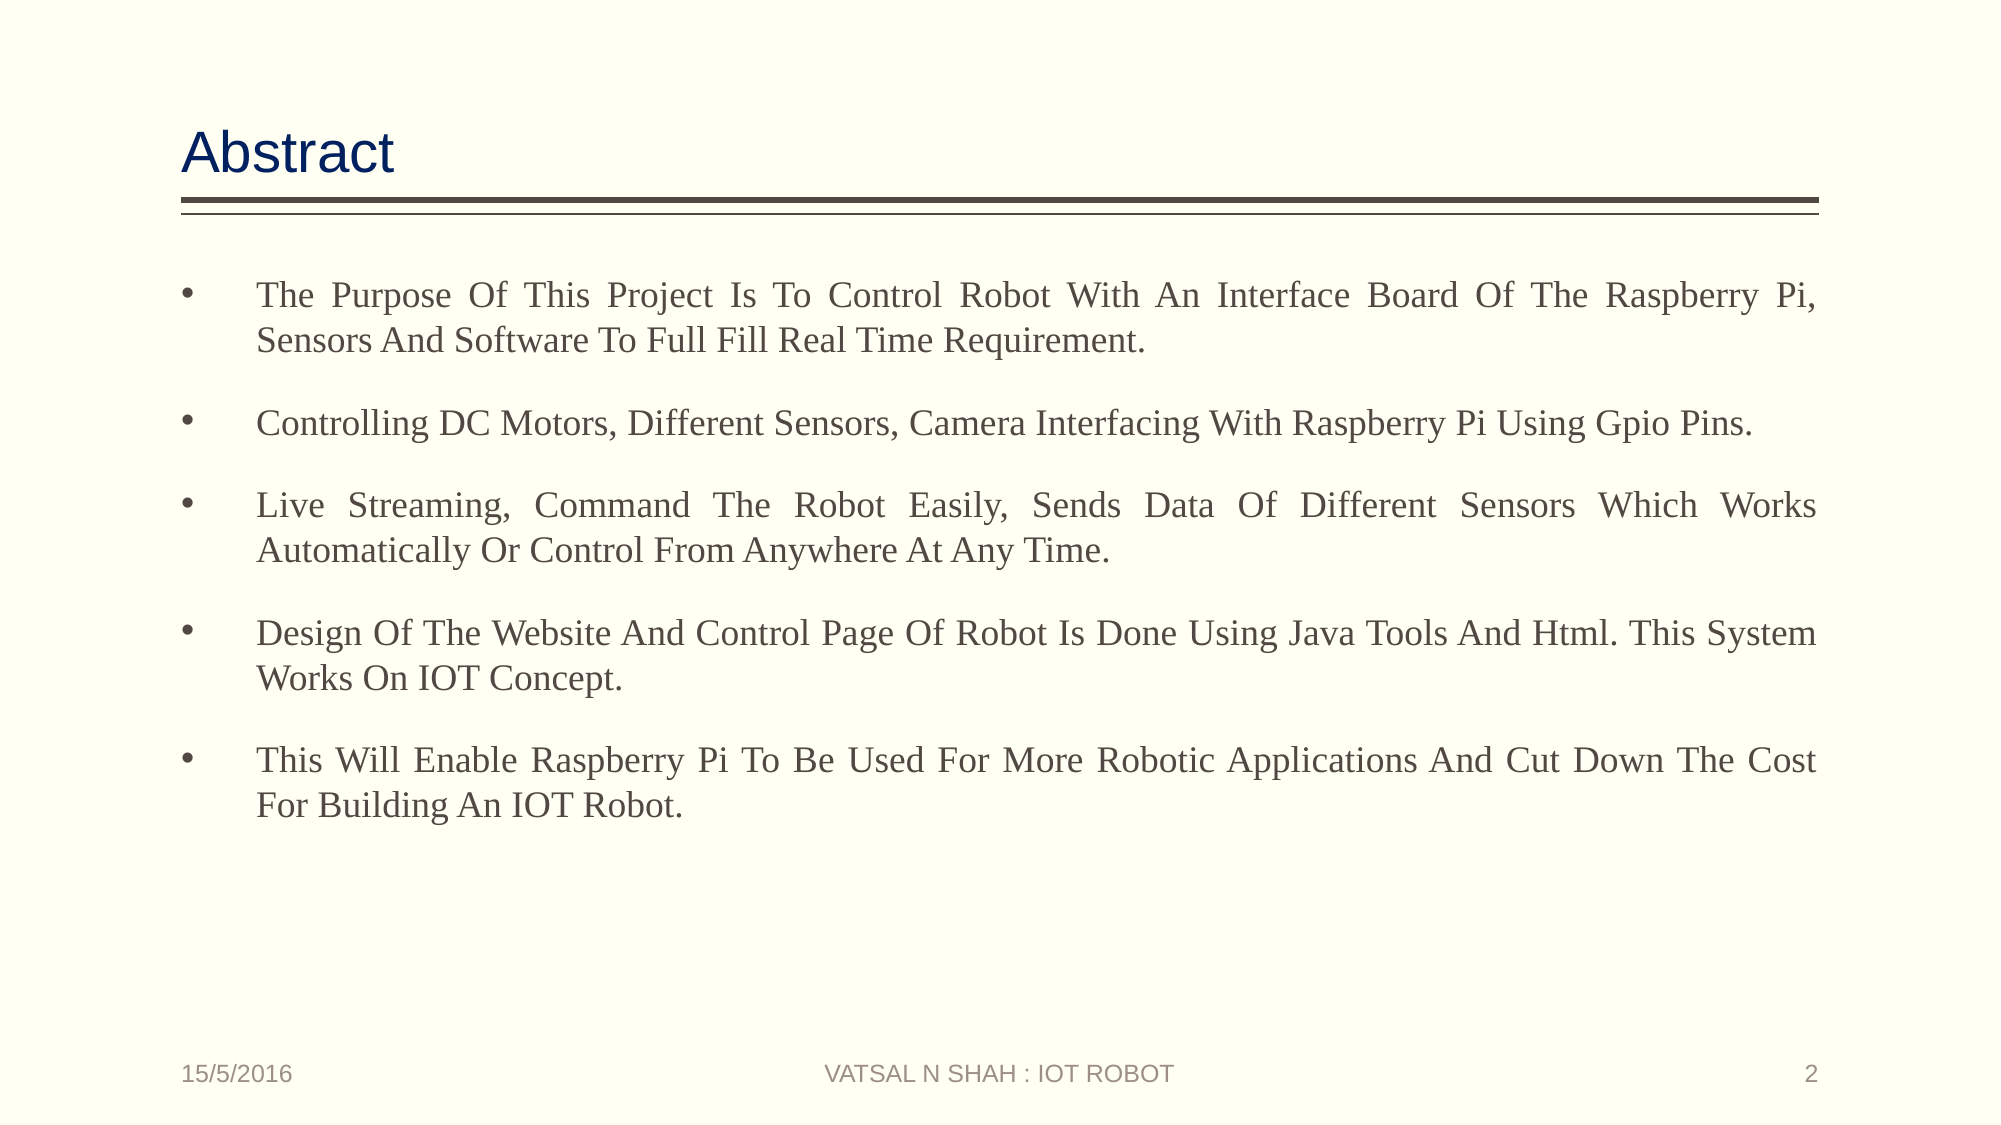

# Abstract
The Purpose Of This Project Is To Control Robot With An Interface Board Of The Raspberry Pi, Sensors And Software To Full Fill Real Time Requirement.
Controlling DC Motors, Different Sensors, Camera Interfacing With Raspberry Pi Using Gpio Pins.
Live Streaming, Command The Robot Easily, Sends Data Of Different Sensors Which Works Automatically Or Control From Anywhere At Any Time.
Design Of The Website And Control Page Of Robot Is Done Using Java Tools And Html. This System Works On IOT Concept.
This Will Enable Raspberry Pi To Be Used For More Robotic Applications And Cut Down The Cost For Building An IOT Robot.

VATSAL N SHAH : IOT ROBOT
15/5/2016
2